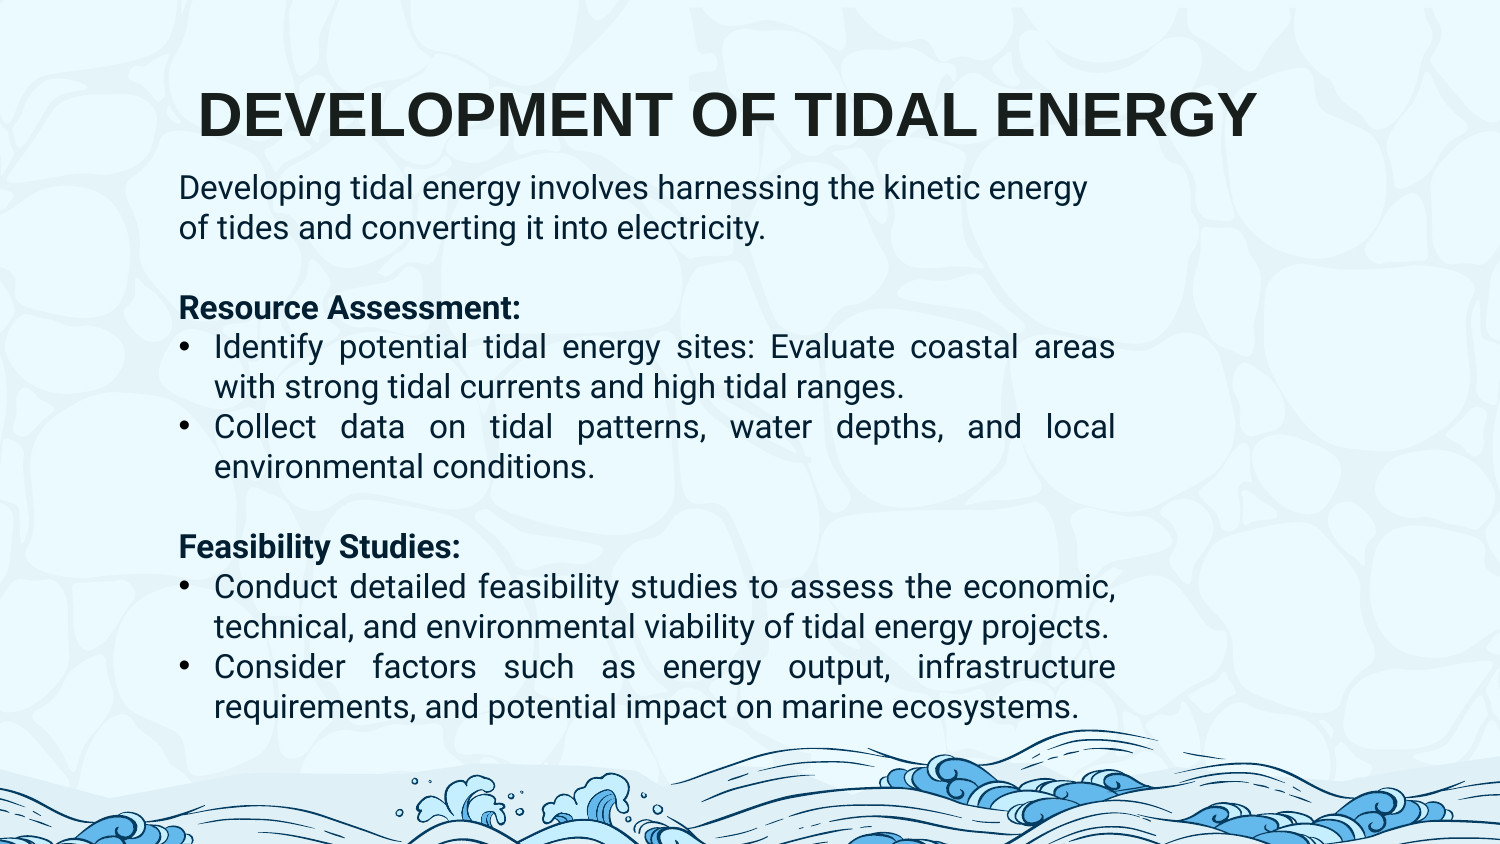

# DEVELOPMENT OF TIDAL ENERGY
Developing tidal energy involves harnessing the kinetic energy of tides and converting it into electricity.

Resource Assessment:
Identify potential tidal energy sites: Evaluate coastal areas with strong tidal currents and high tidal ranges.
Collect data on tidal patterns, water depths, and local environmental conditions.

Feasibility Studies:
Conduct detailed feasibility studies to assess the economic, technical, and environmental viability of tidal energy projects.
Consider factors such as energy output, infrastructure requirements, and potential impact on marine ecosystems.